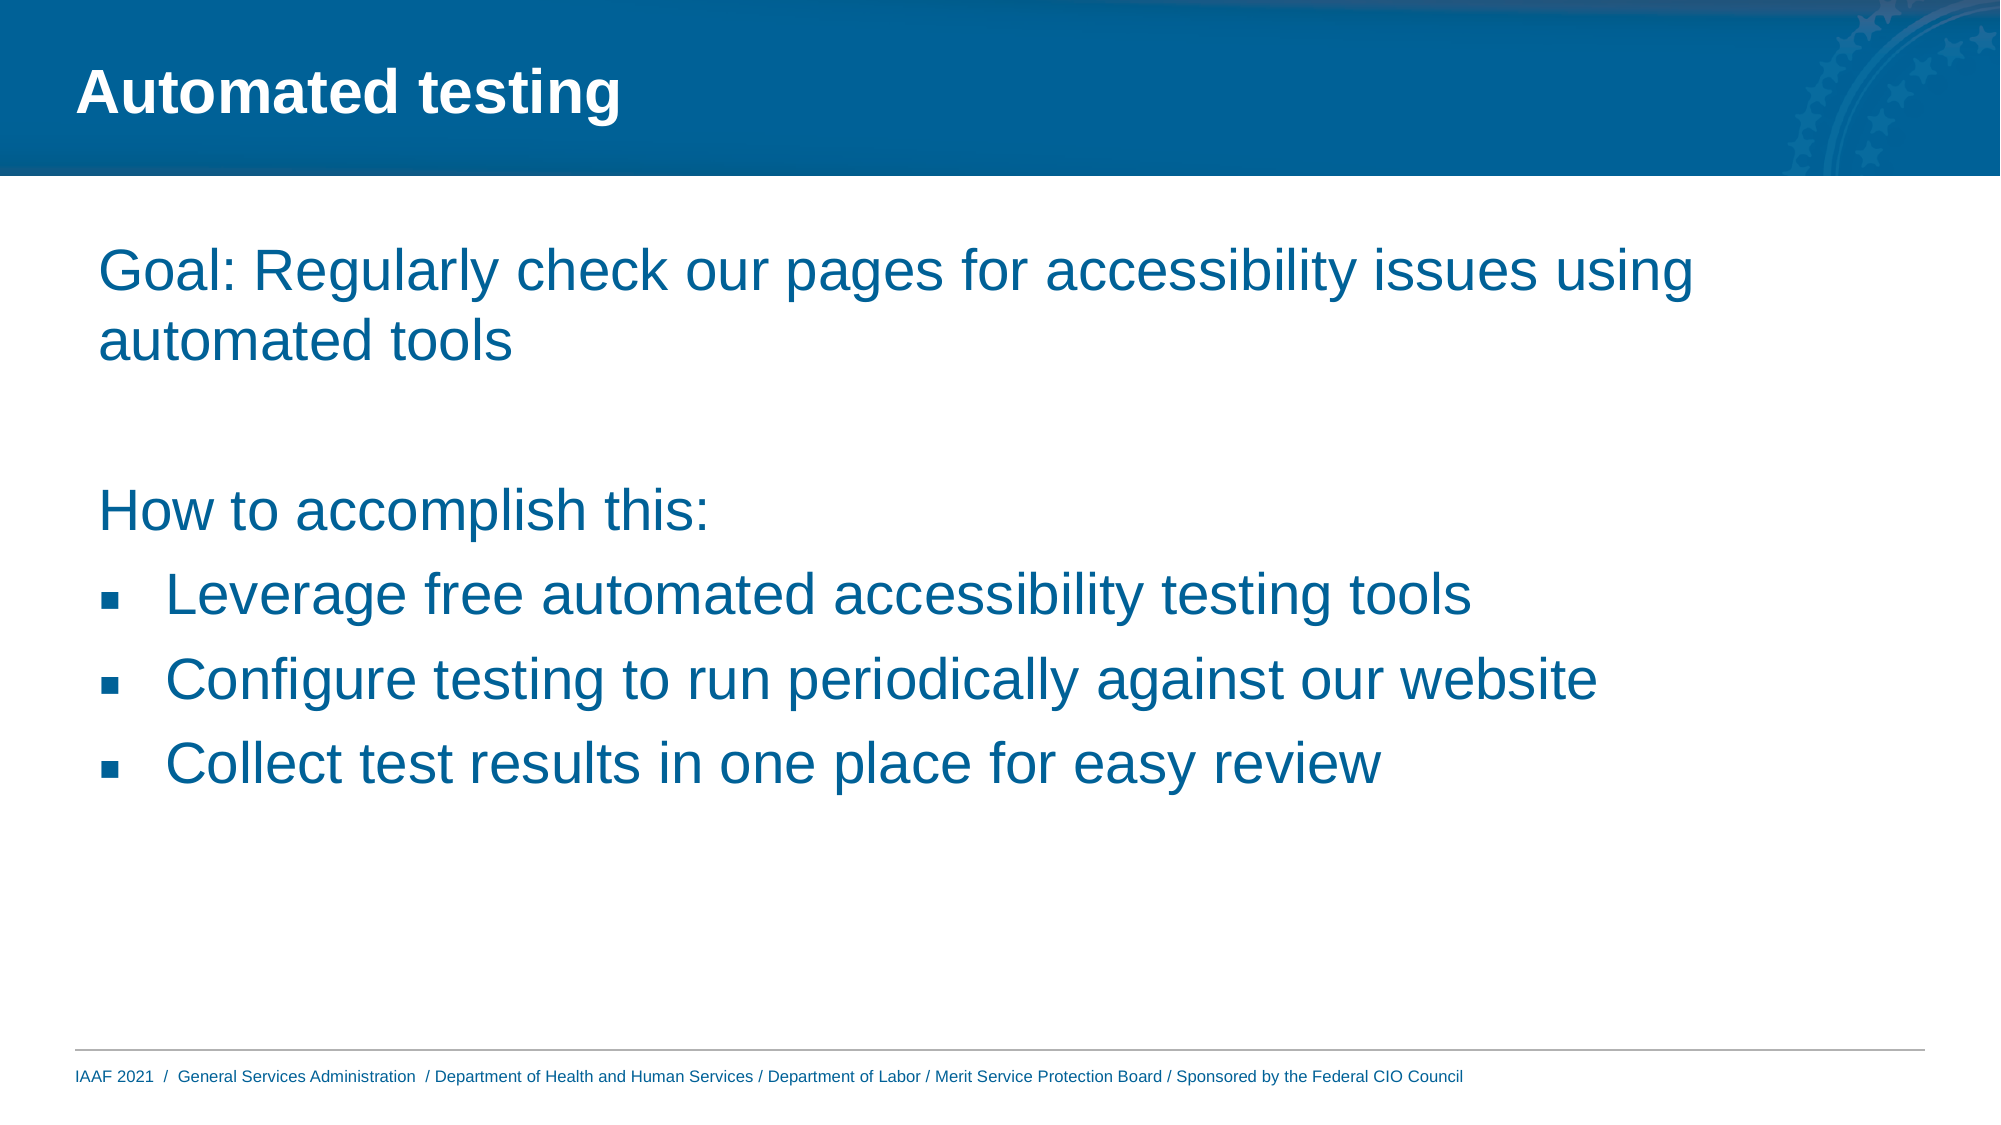

# Automated testing
Goal: Regularly check our pages for accessibility issues using automated tools

How to accomplish this:
Leverage free automated accessibility testing tools
Configure testing to run periodically against our website
Collect test results in one place for easy review